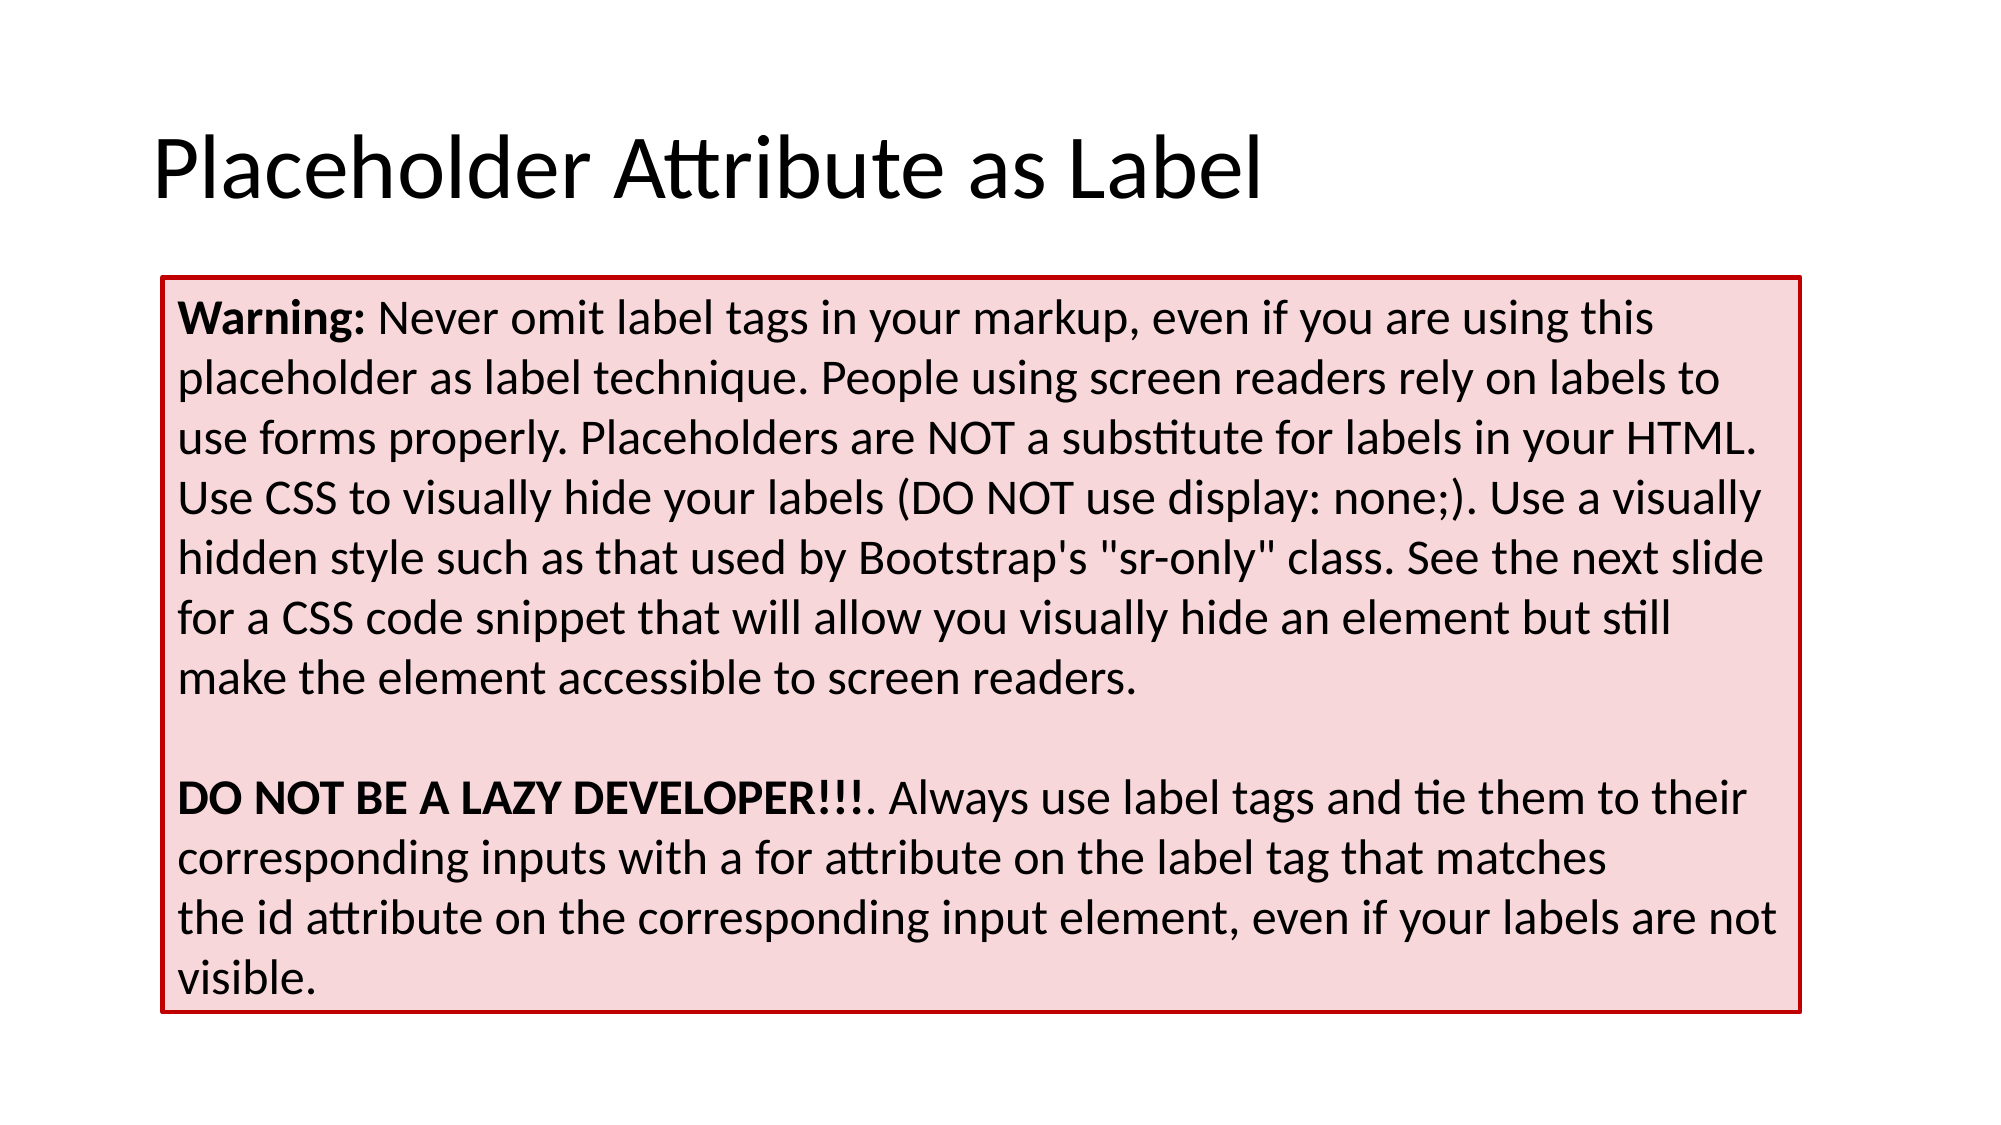

# Placeholder Attribute as Label
Warning: Never omit label tags in your markup, even if you are using this placeholder as label technique. People using screen readers rely on labels to use forms properly. Placeholders are NOT a substitute for labels in your HTML. Use CSS to visually hide your labels (DO NOT use display: none;). Use a visually hidden style such as that used by Bootstrap's "sr-only" class. See the next slide for a CSS code snippet that will allow you visually hide an element but still make the element accessible to screen readers.

DO NOT BE A LAZY DEVELOPER!!!. Always use label tags and tie them to their corresponding inputs with a for attribute on the label tag that matches the id attribute on the corresponding input element, even if your labels are not visible.